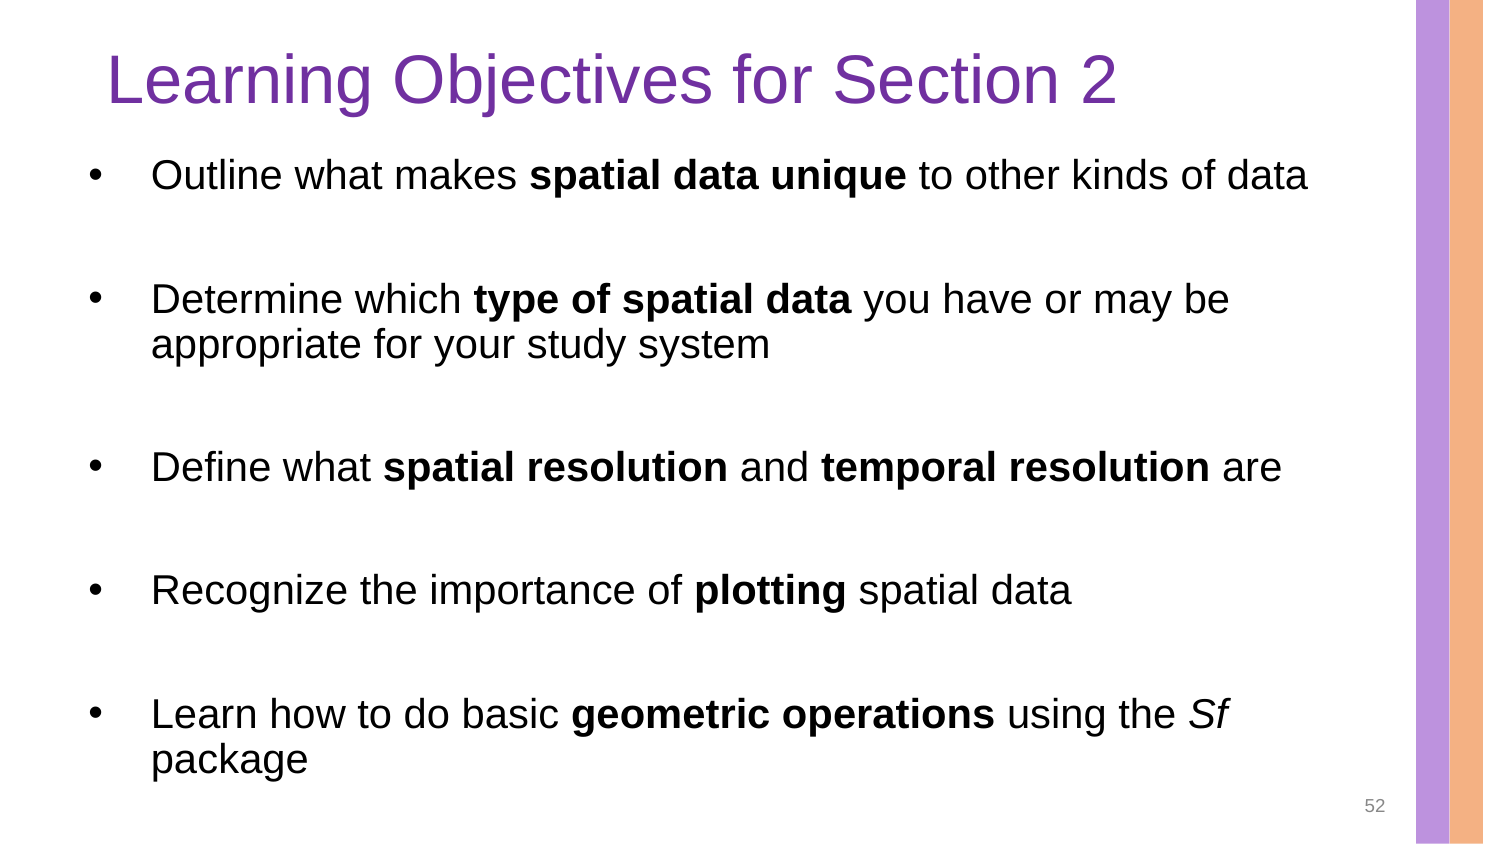

# Learning Objectives for Section 2

Outline what makes spatial data unique to other kinds of data

Determine which type of spatial data you have or may be appropriate for your study system

Define what spatial resolution and temporal resolution are

Recognize the importance of plotting spatial data

Learn how to do basic geometric operations using the Sf package

52